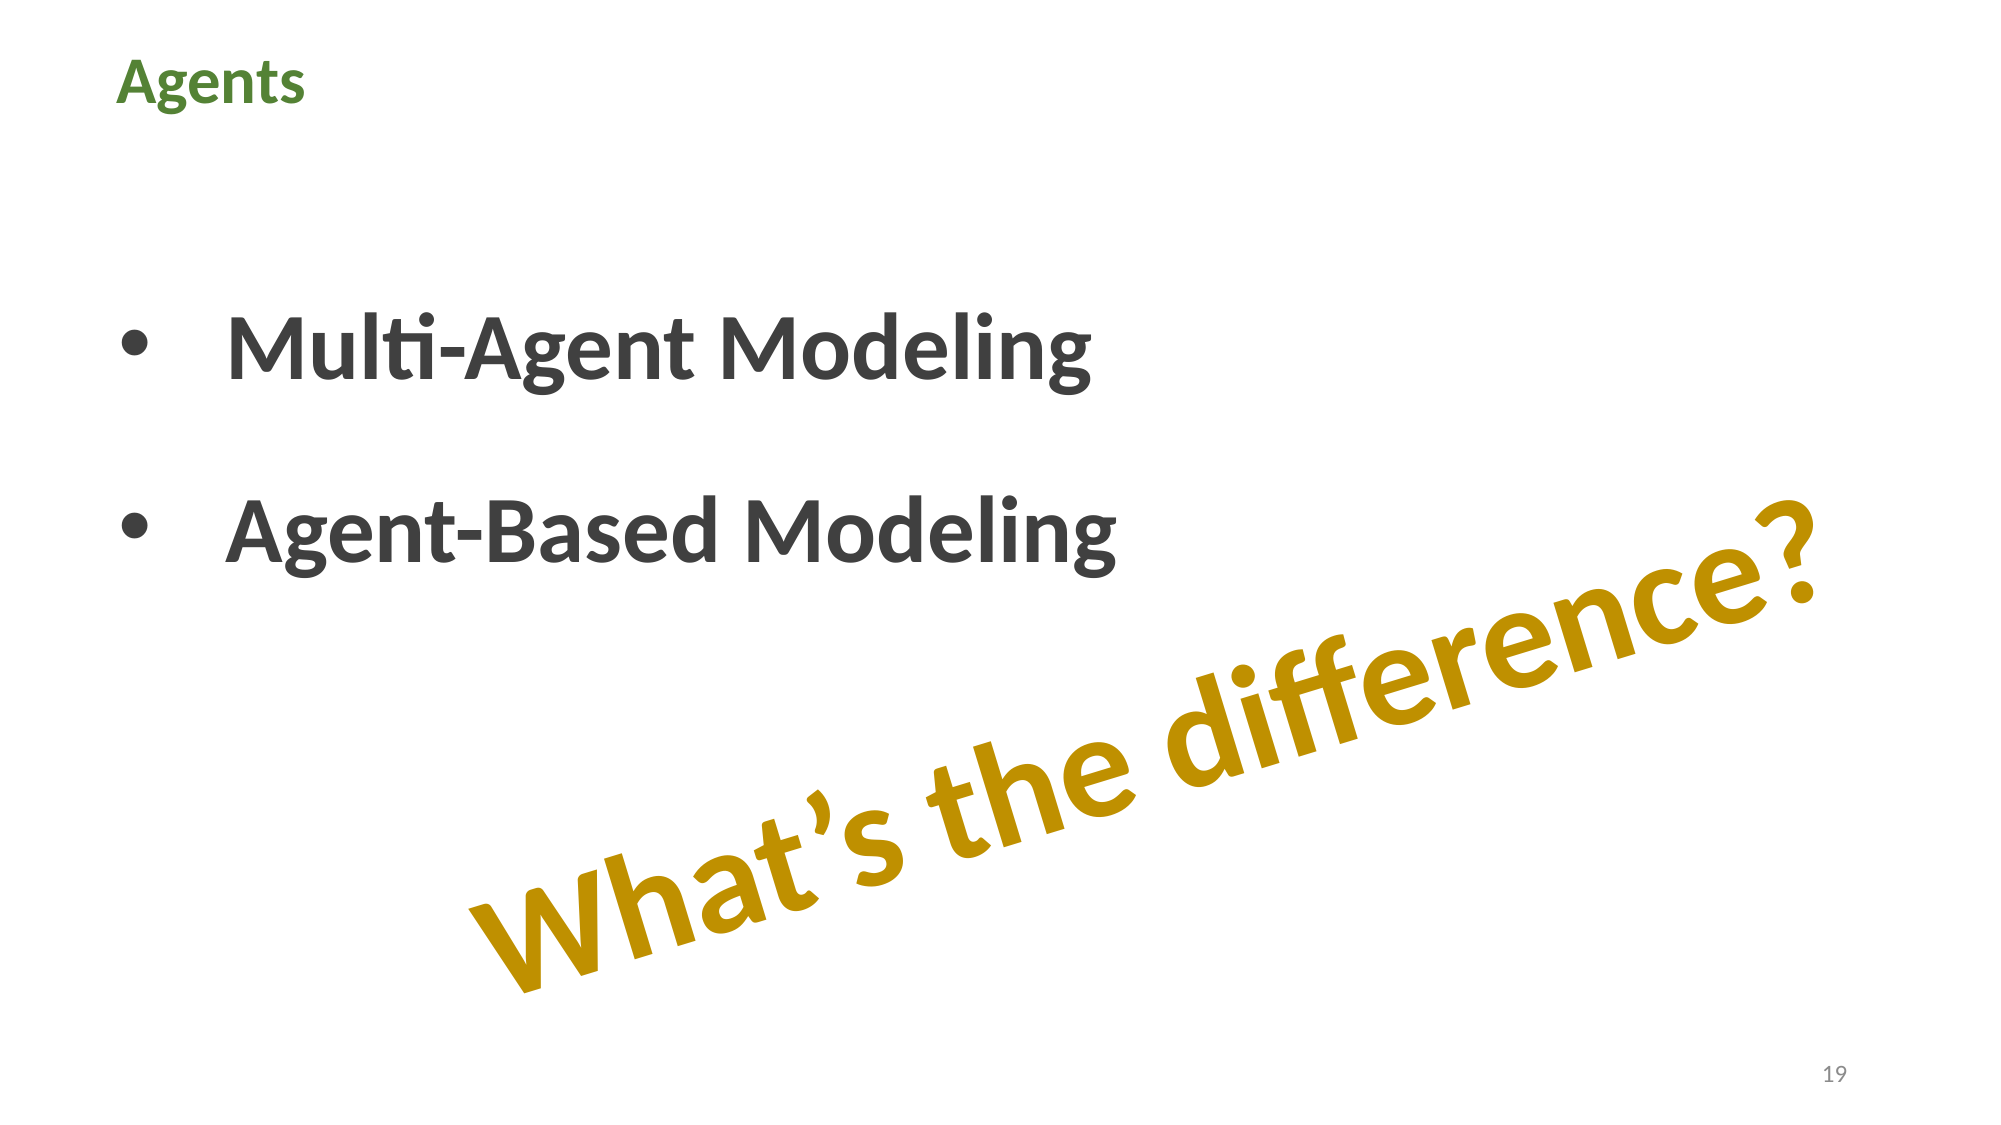

Agents
Multi-Agent Modeling
Agent-Based Modeling
What’s the difference?
19